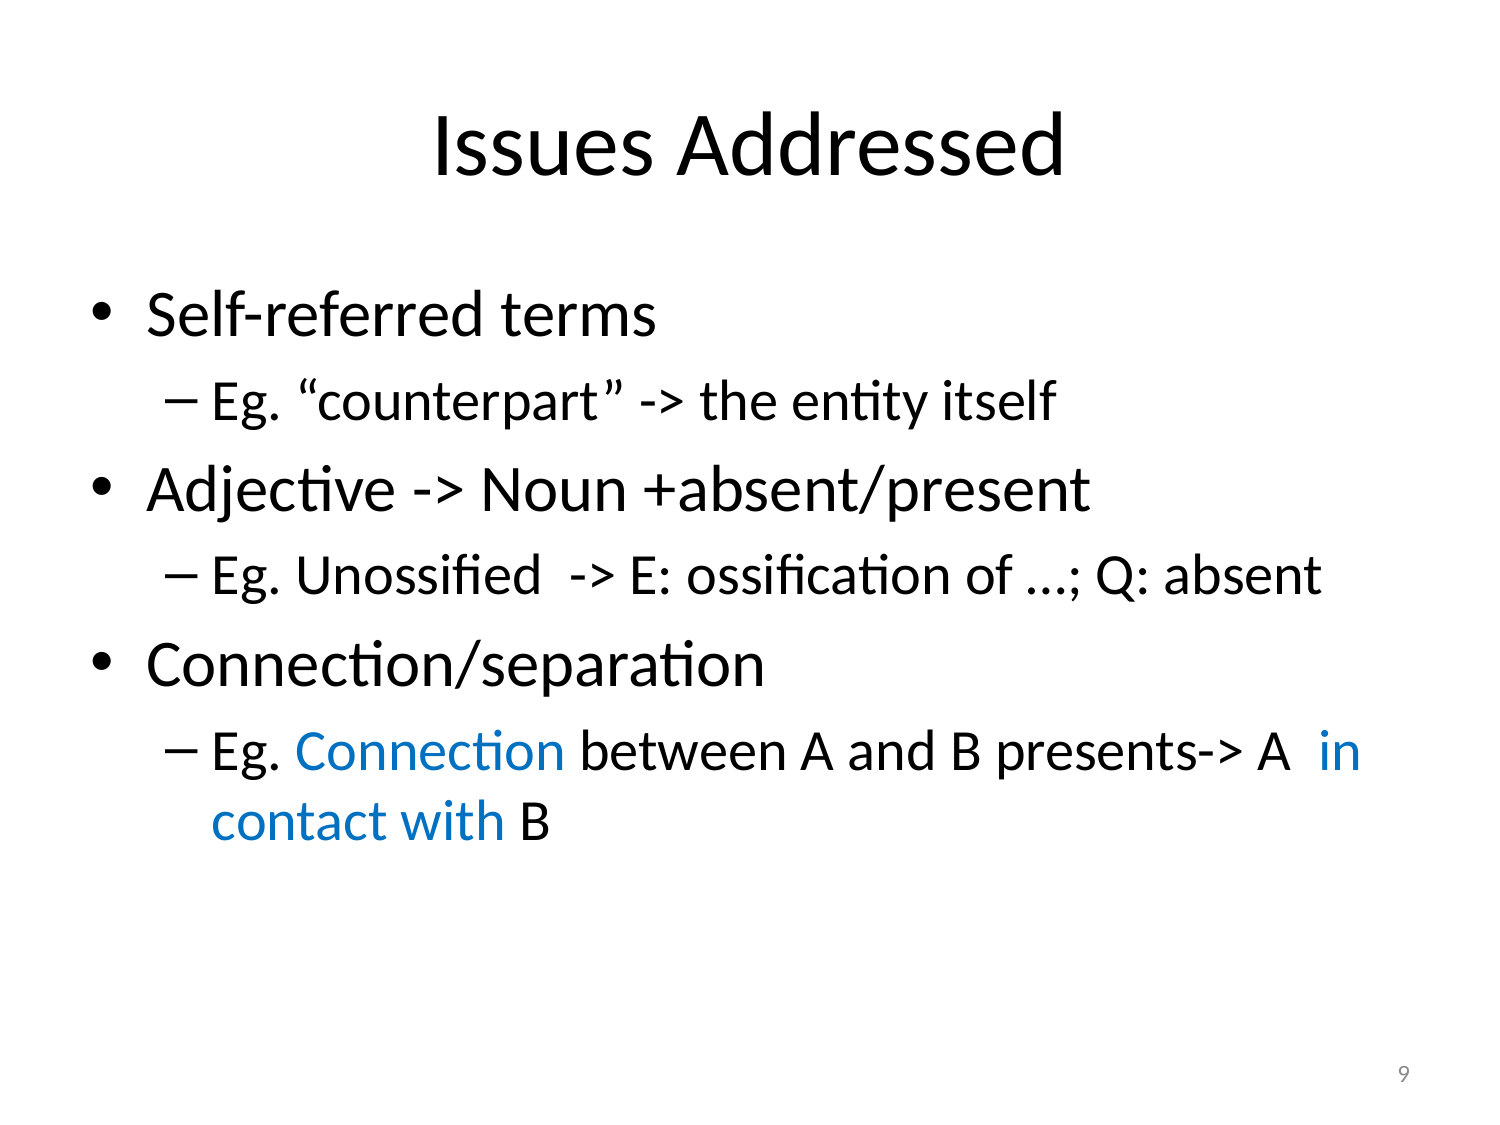

# Issues Addressed
Self-referred terms
Eg. “counterpart” -> the entity itself
Adjective -> Noun +absent/present
Eg. Unossified  -> E: ossification of …; Q: absent
Connection/separation
Eg. Connection between A and B presents-> A  in contact with B
9